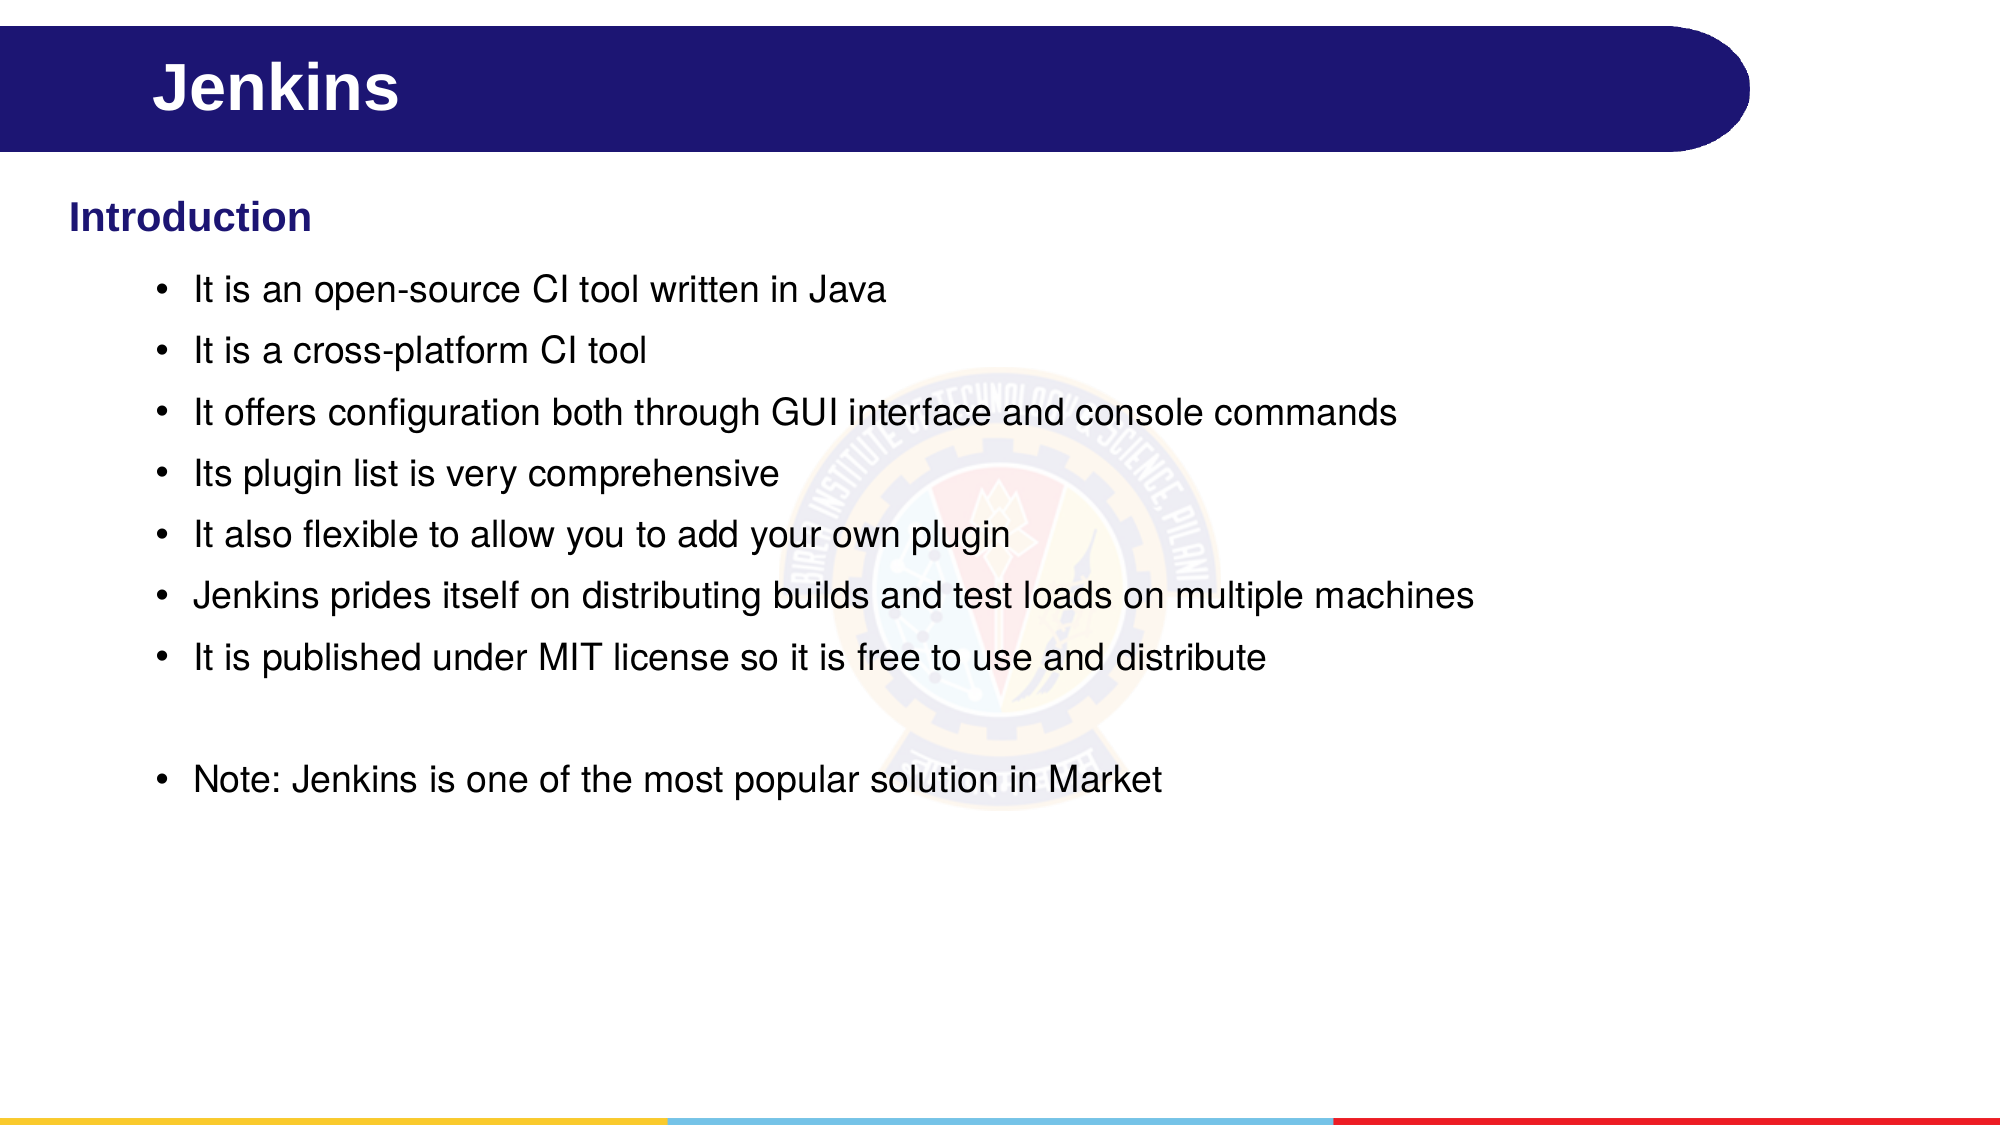

# Jenkins
Introduction
It is an open-source CI tool written in Java
It is a cross-platform CI tool
It offers configuration both through GUI interface and console commands
Its plugin list is very comprehensive
It also flexible to allow you to add your own plugin
Jenkins prides itself on distributing builds and test loads on multiple machines
It is published under MIT license so it is free to use and distribute

Note: Jenkins is one of the most popular solution in Market